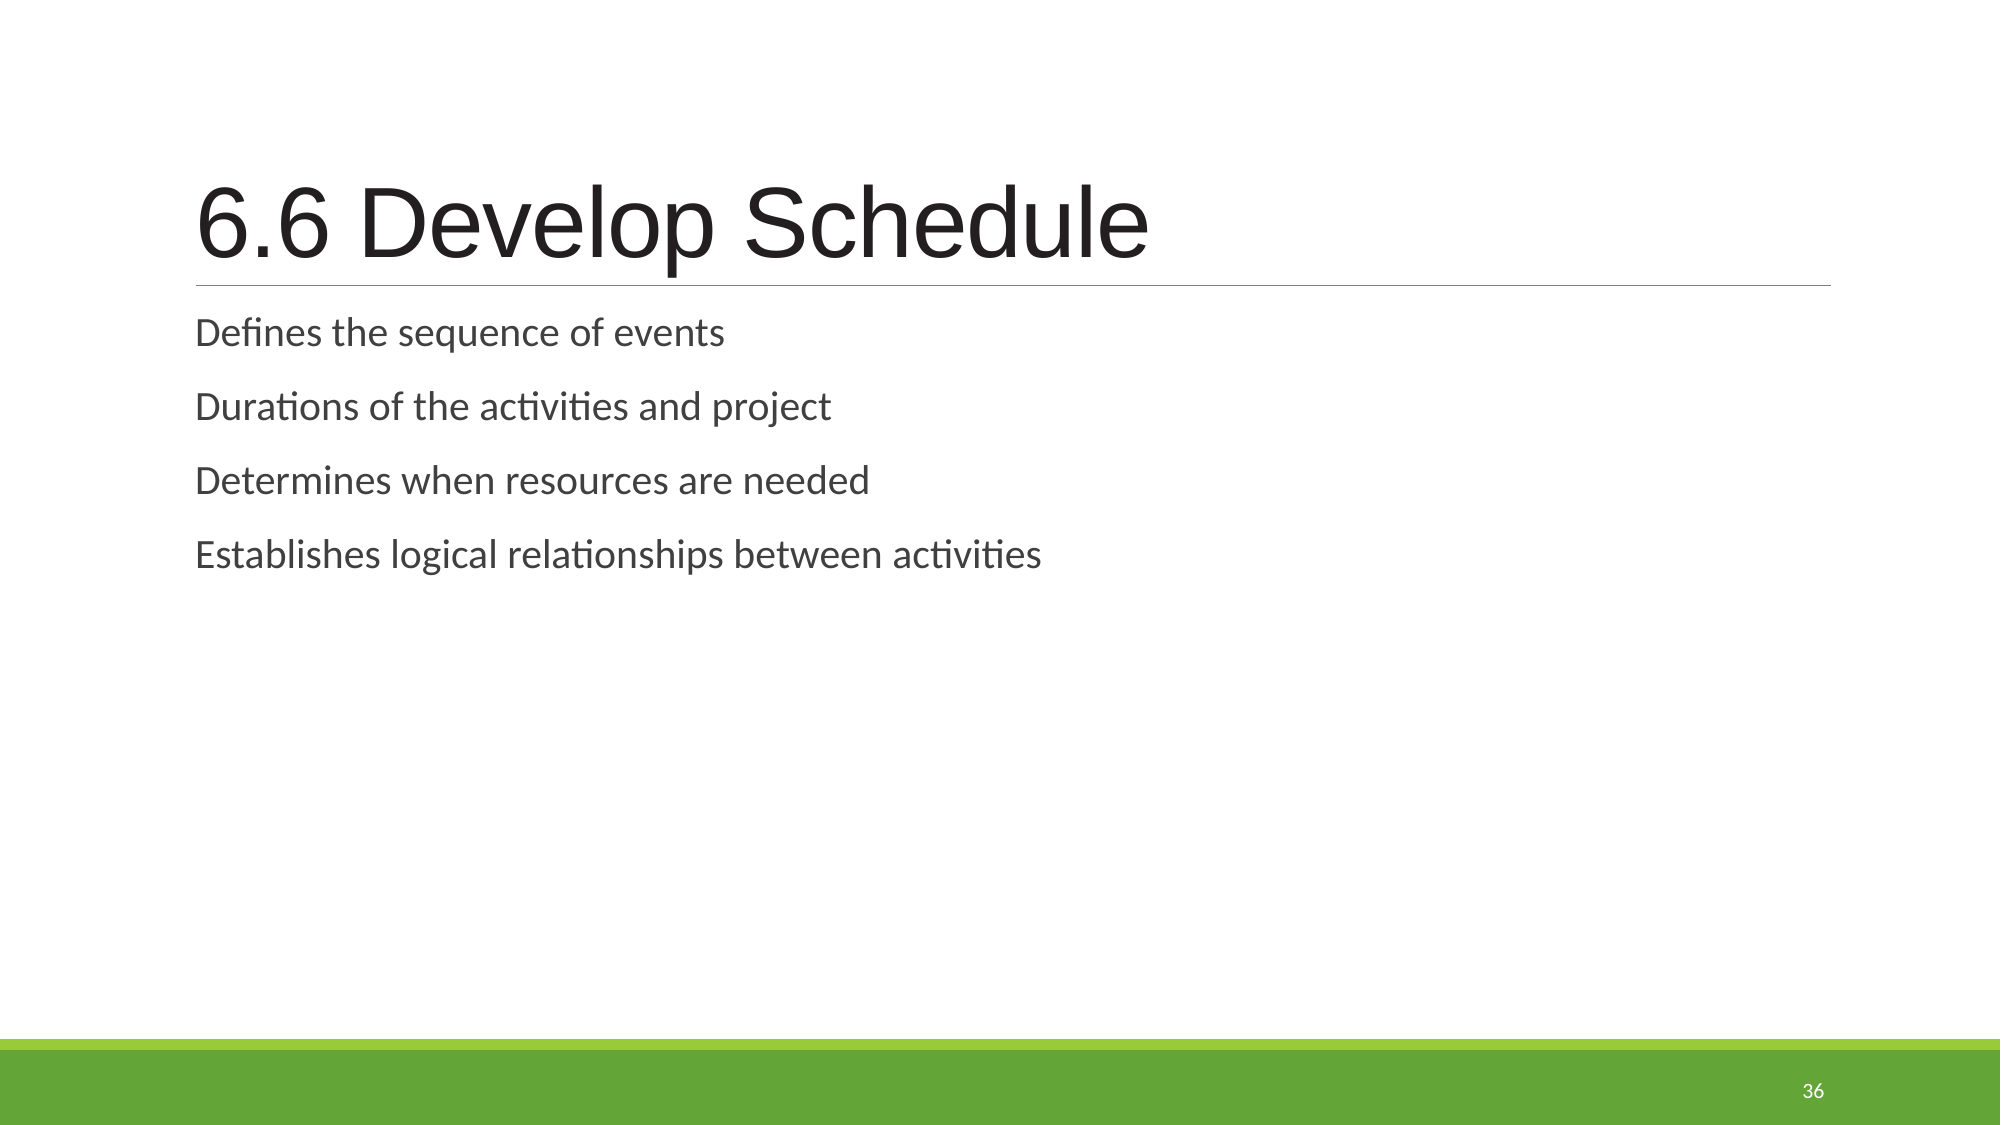

# 6.6 Develop Schedule
Defines the sequence of events
Durations of the activities and project
Determines when resources are needed
Establishes logical relationships between activities
36